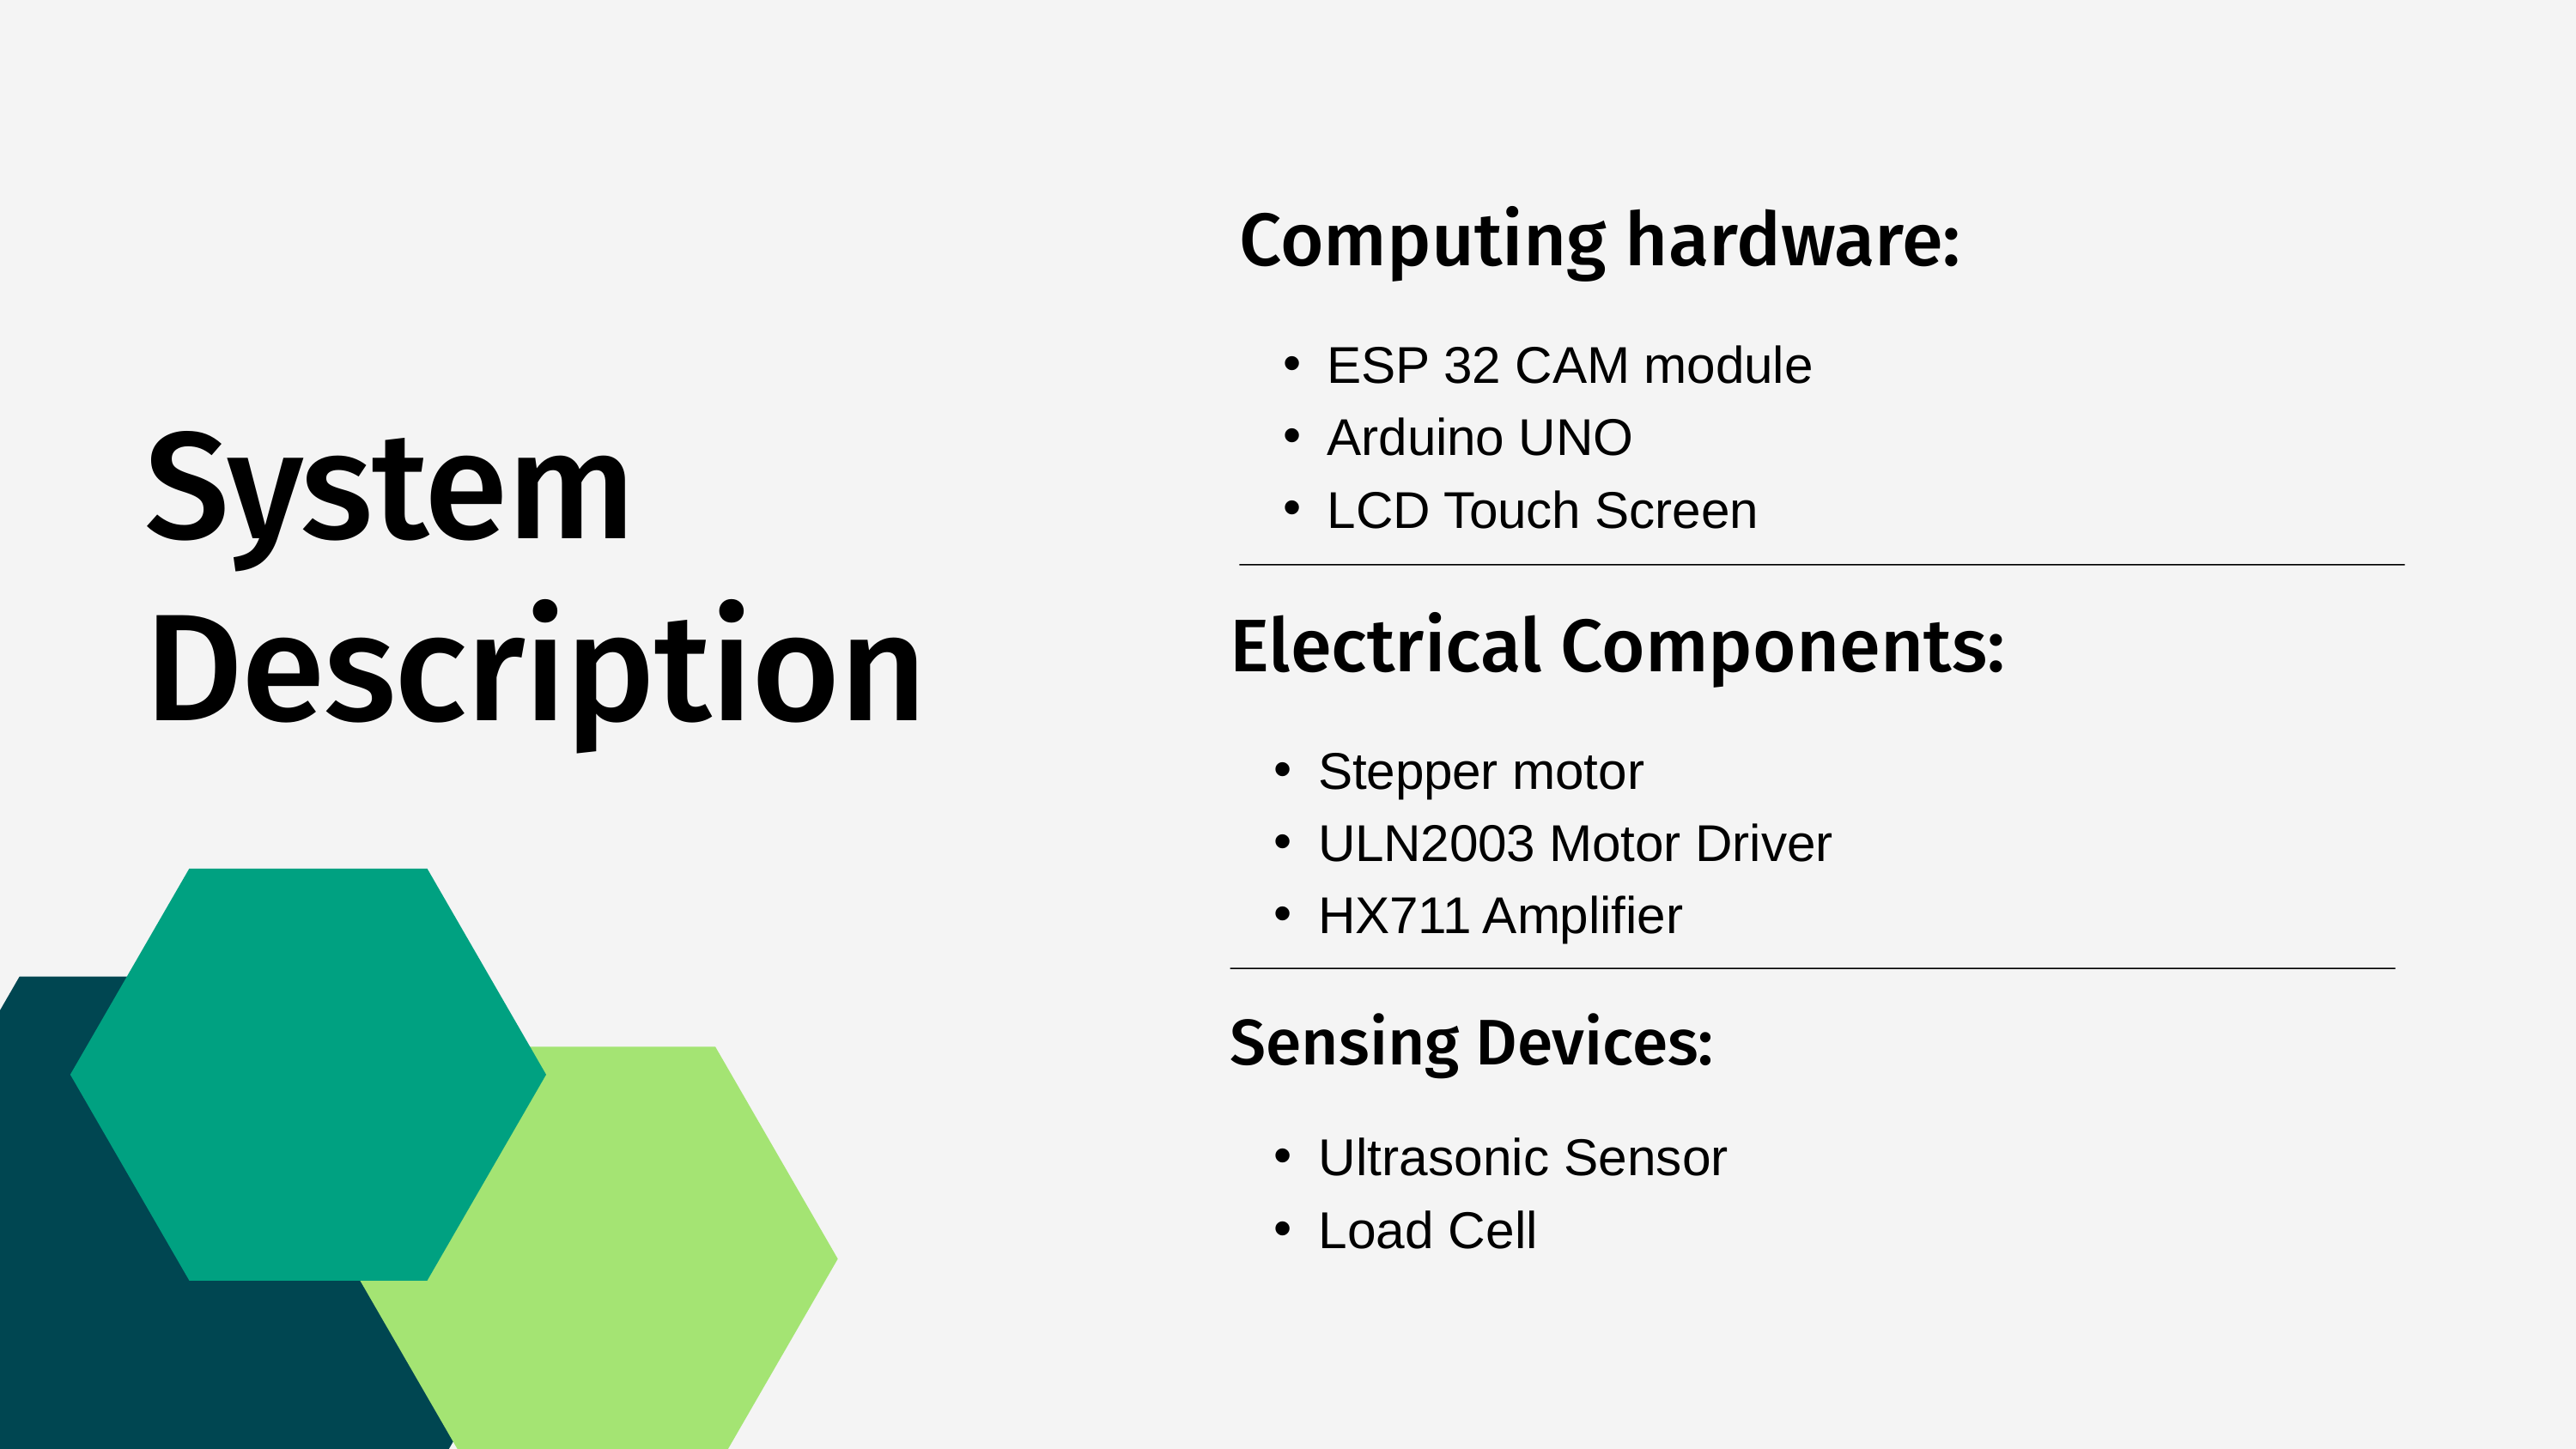

Computing hardware:
ESP 32 CAM module
Arduino UNO
LCD Touch Screen
System Description

Electrical Components:
Stepper motor
ULN2003 Motor Driver
HX711 Amplifier

Sensing Devices:
Ultrasonic Sensor
Load Cell